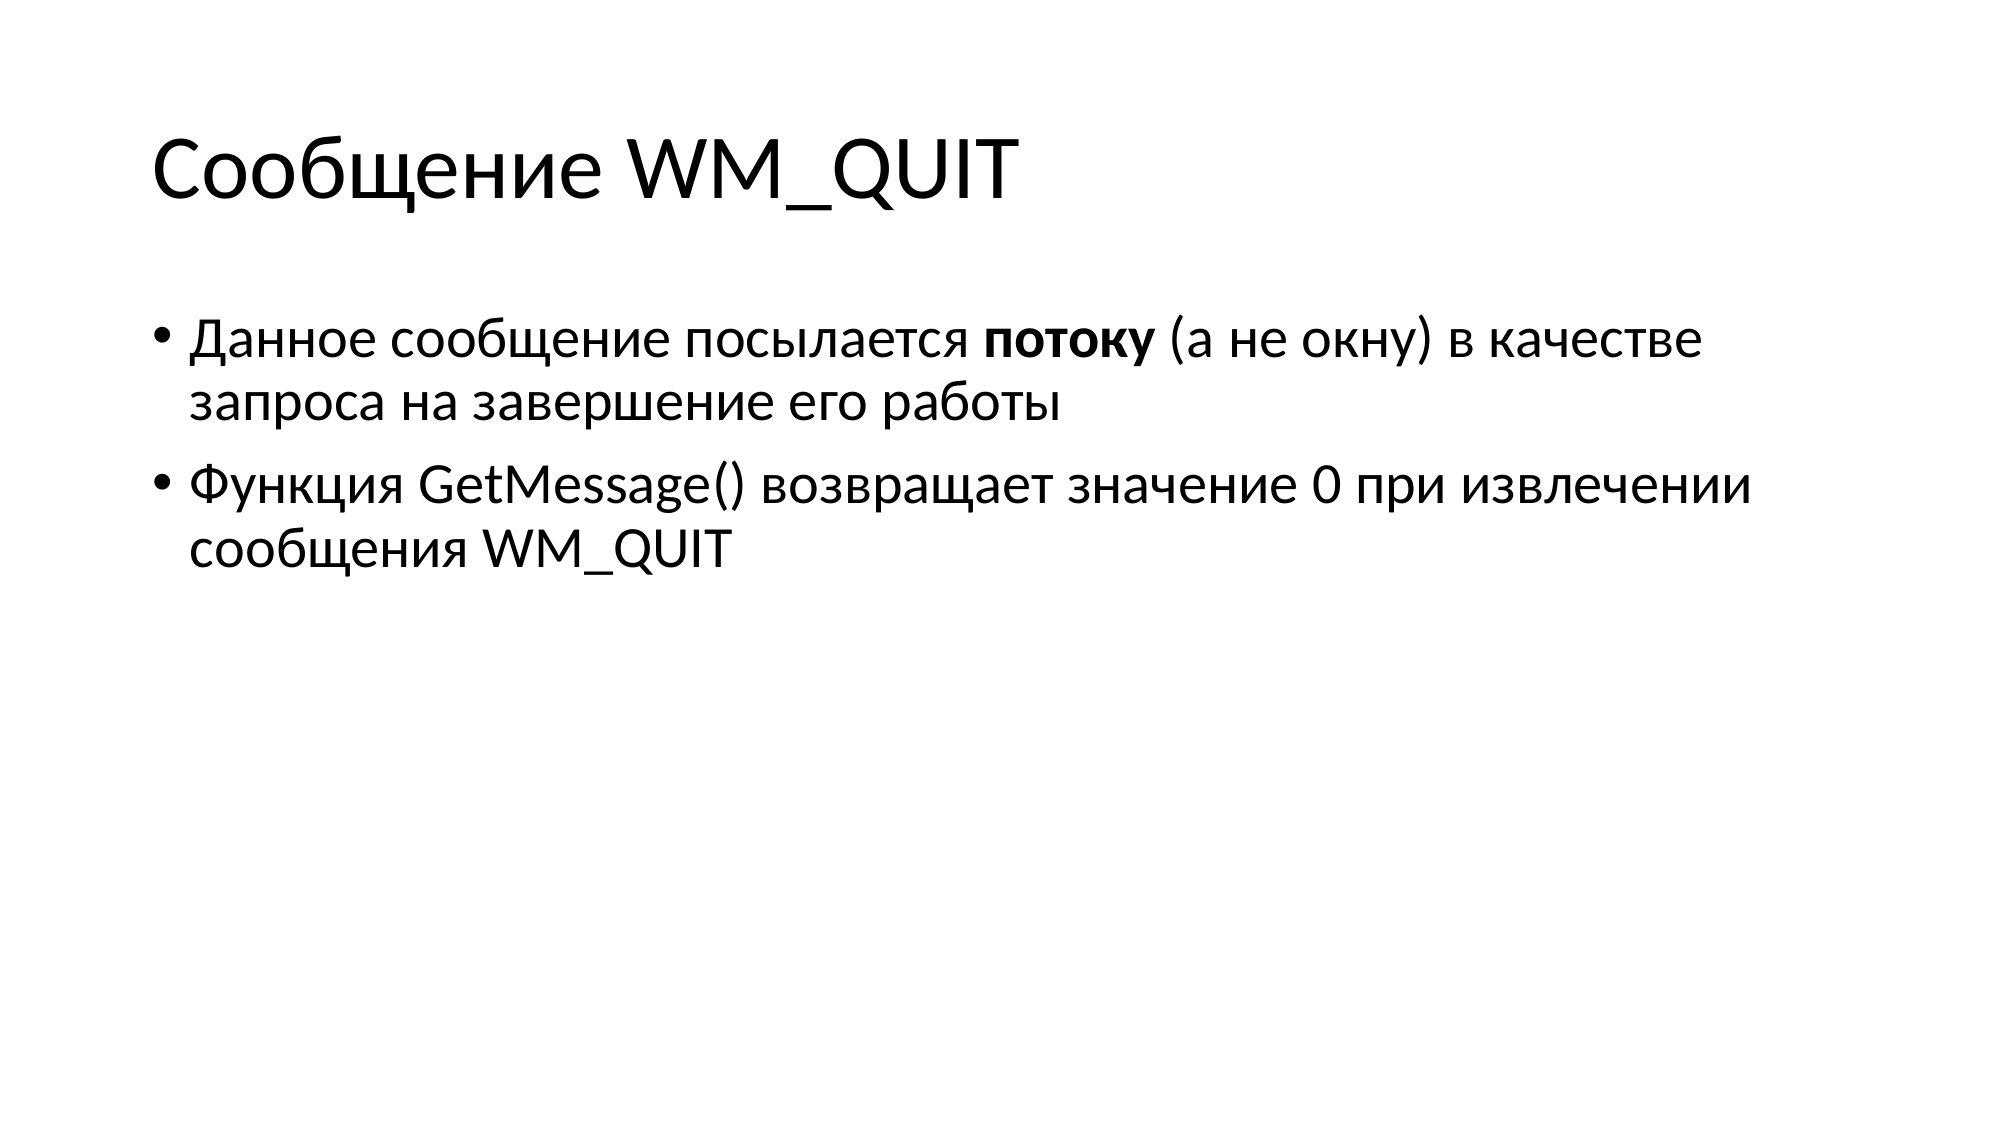

# Сообщение WM_QUIT
Данное сообщение посылается потоку (а не окну) в качестве запроса на завершение его работы
Функция GetMessage() возвращает значение 0 при извлечении сообщения WM_QUIT